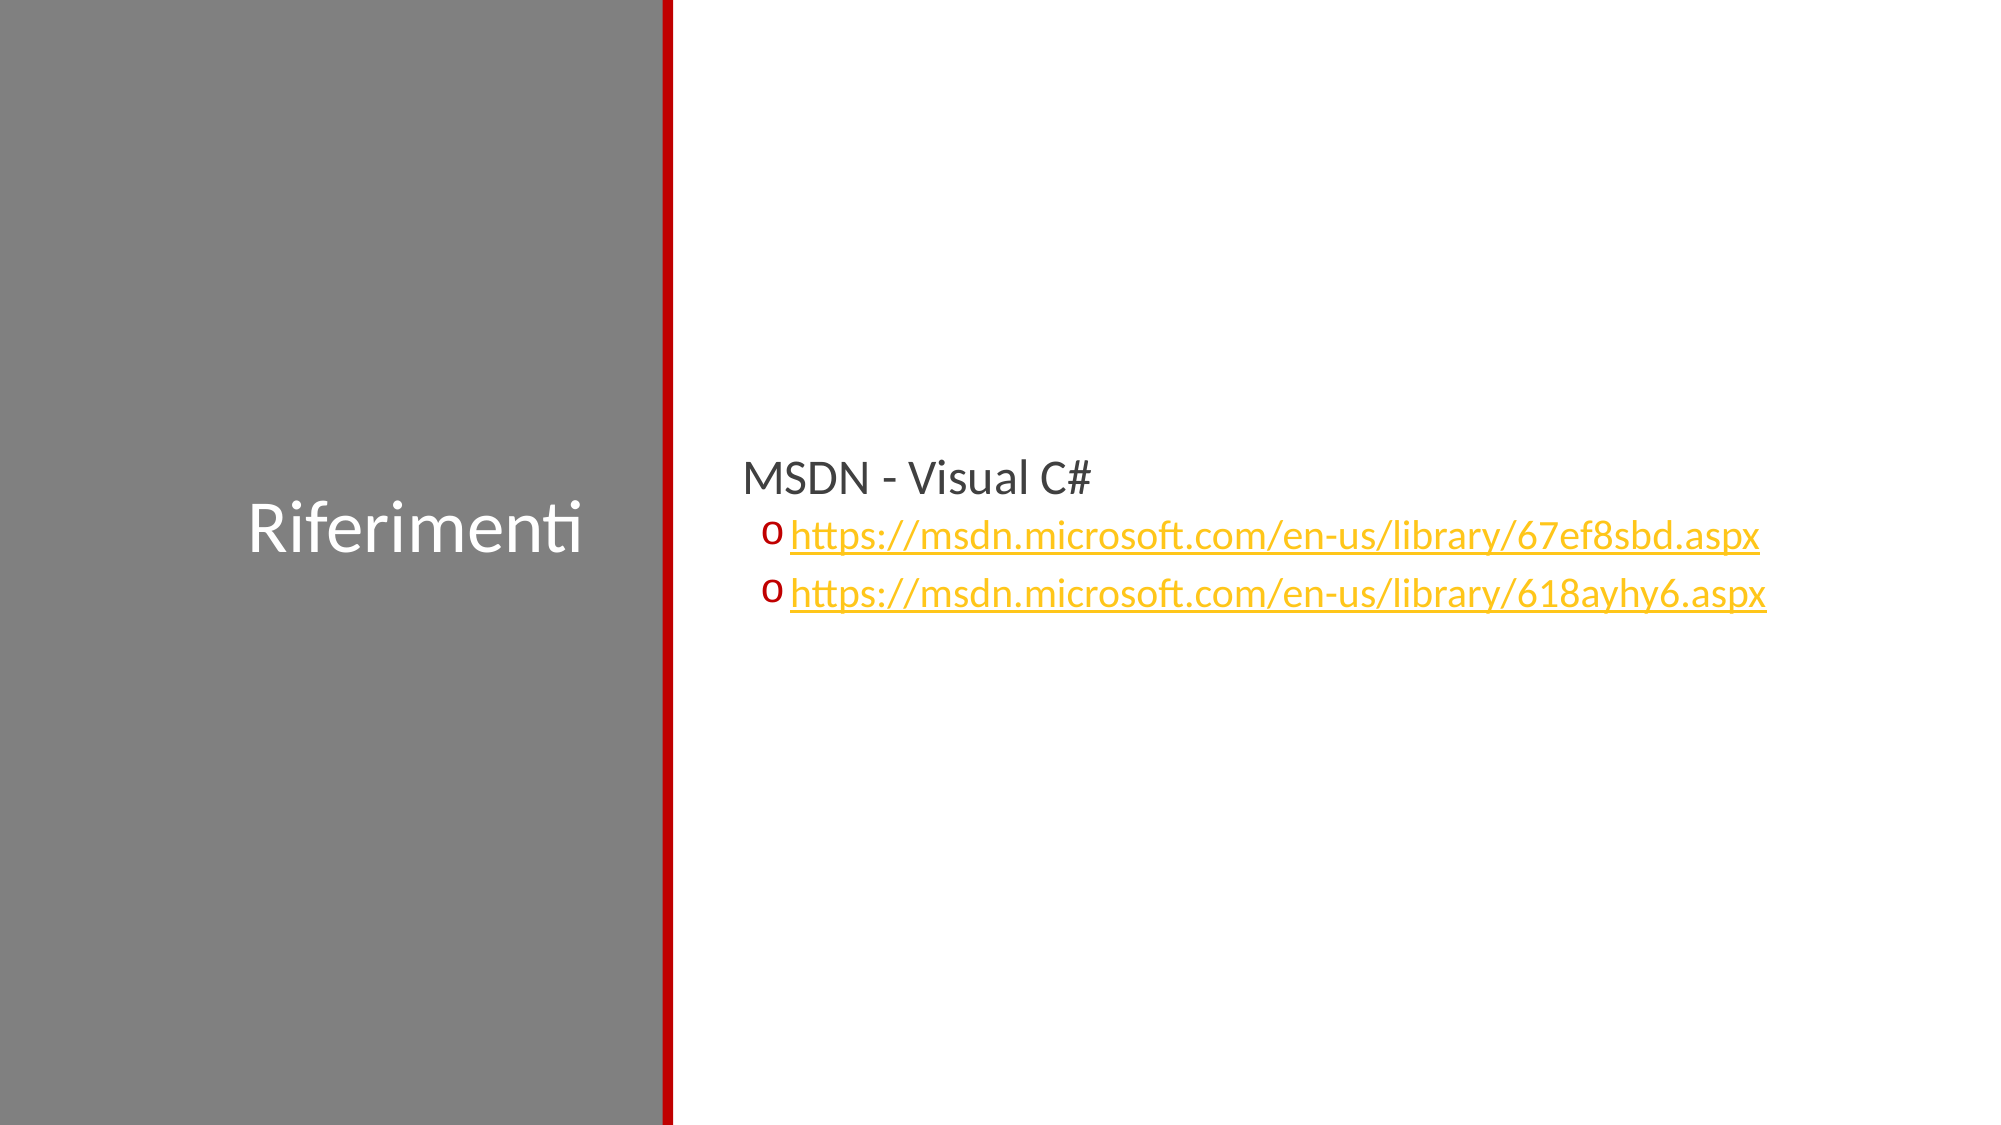

MSDN - Visual C#
https://msdn.microsoft.com/en-us/library/67ef8sbd.aspx
https://msdn.microsoft.com/en-us/library/618ayhy6.aspx

Riferimenti